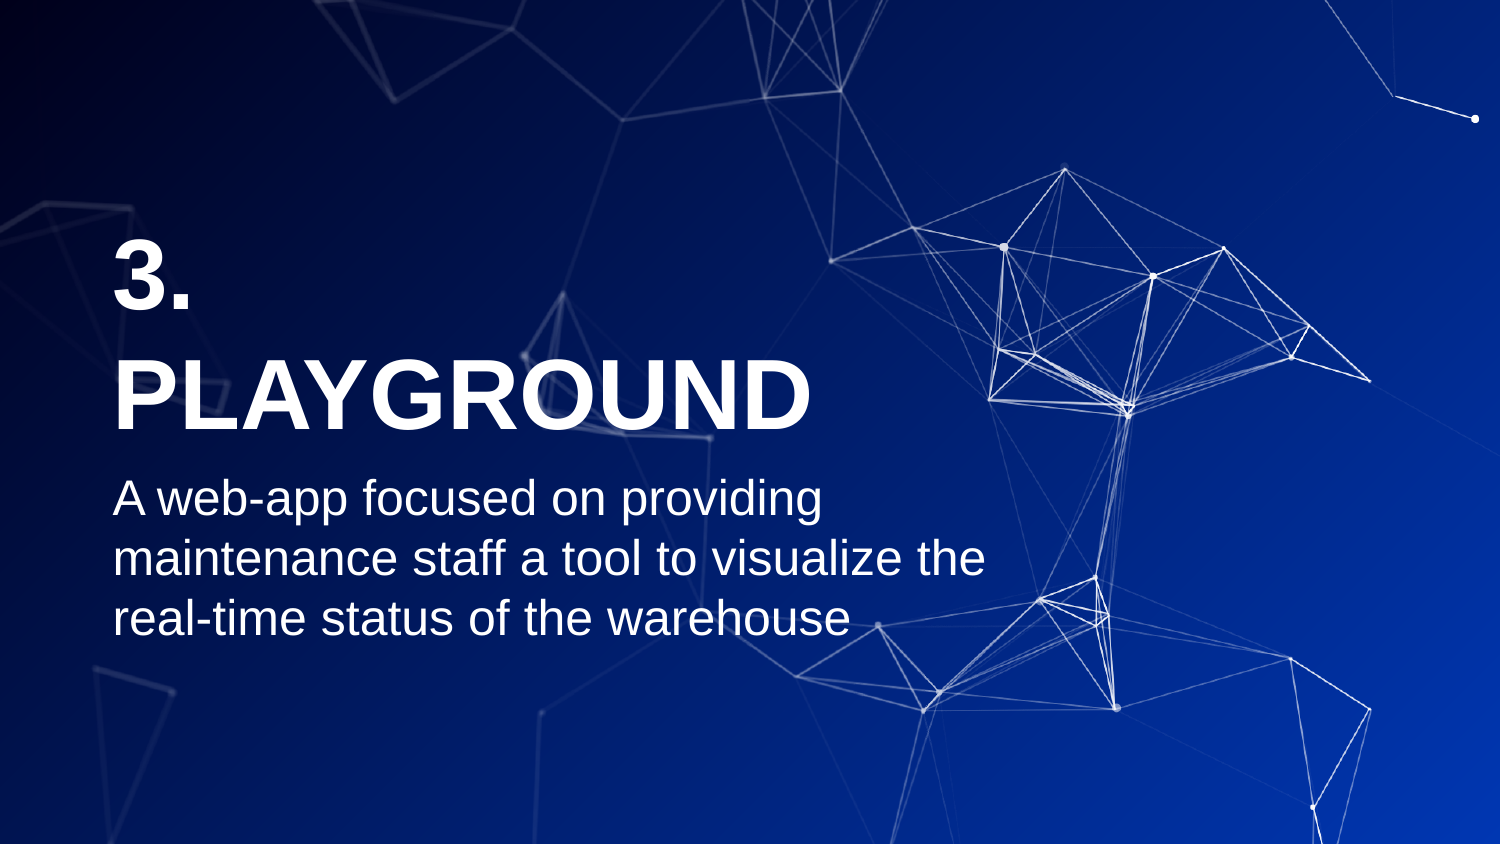

# 3.
PLAYGROUND
A web-app focused on providing maintenance staff a tool to visualize the real-time status of the warehouse